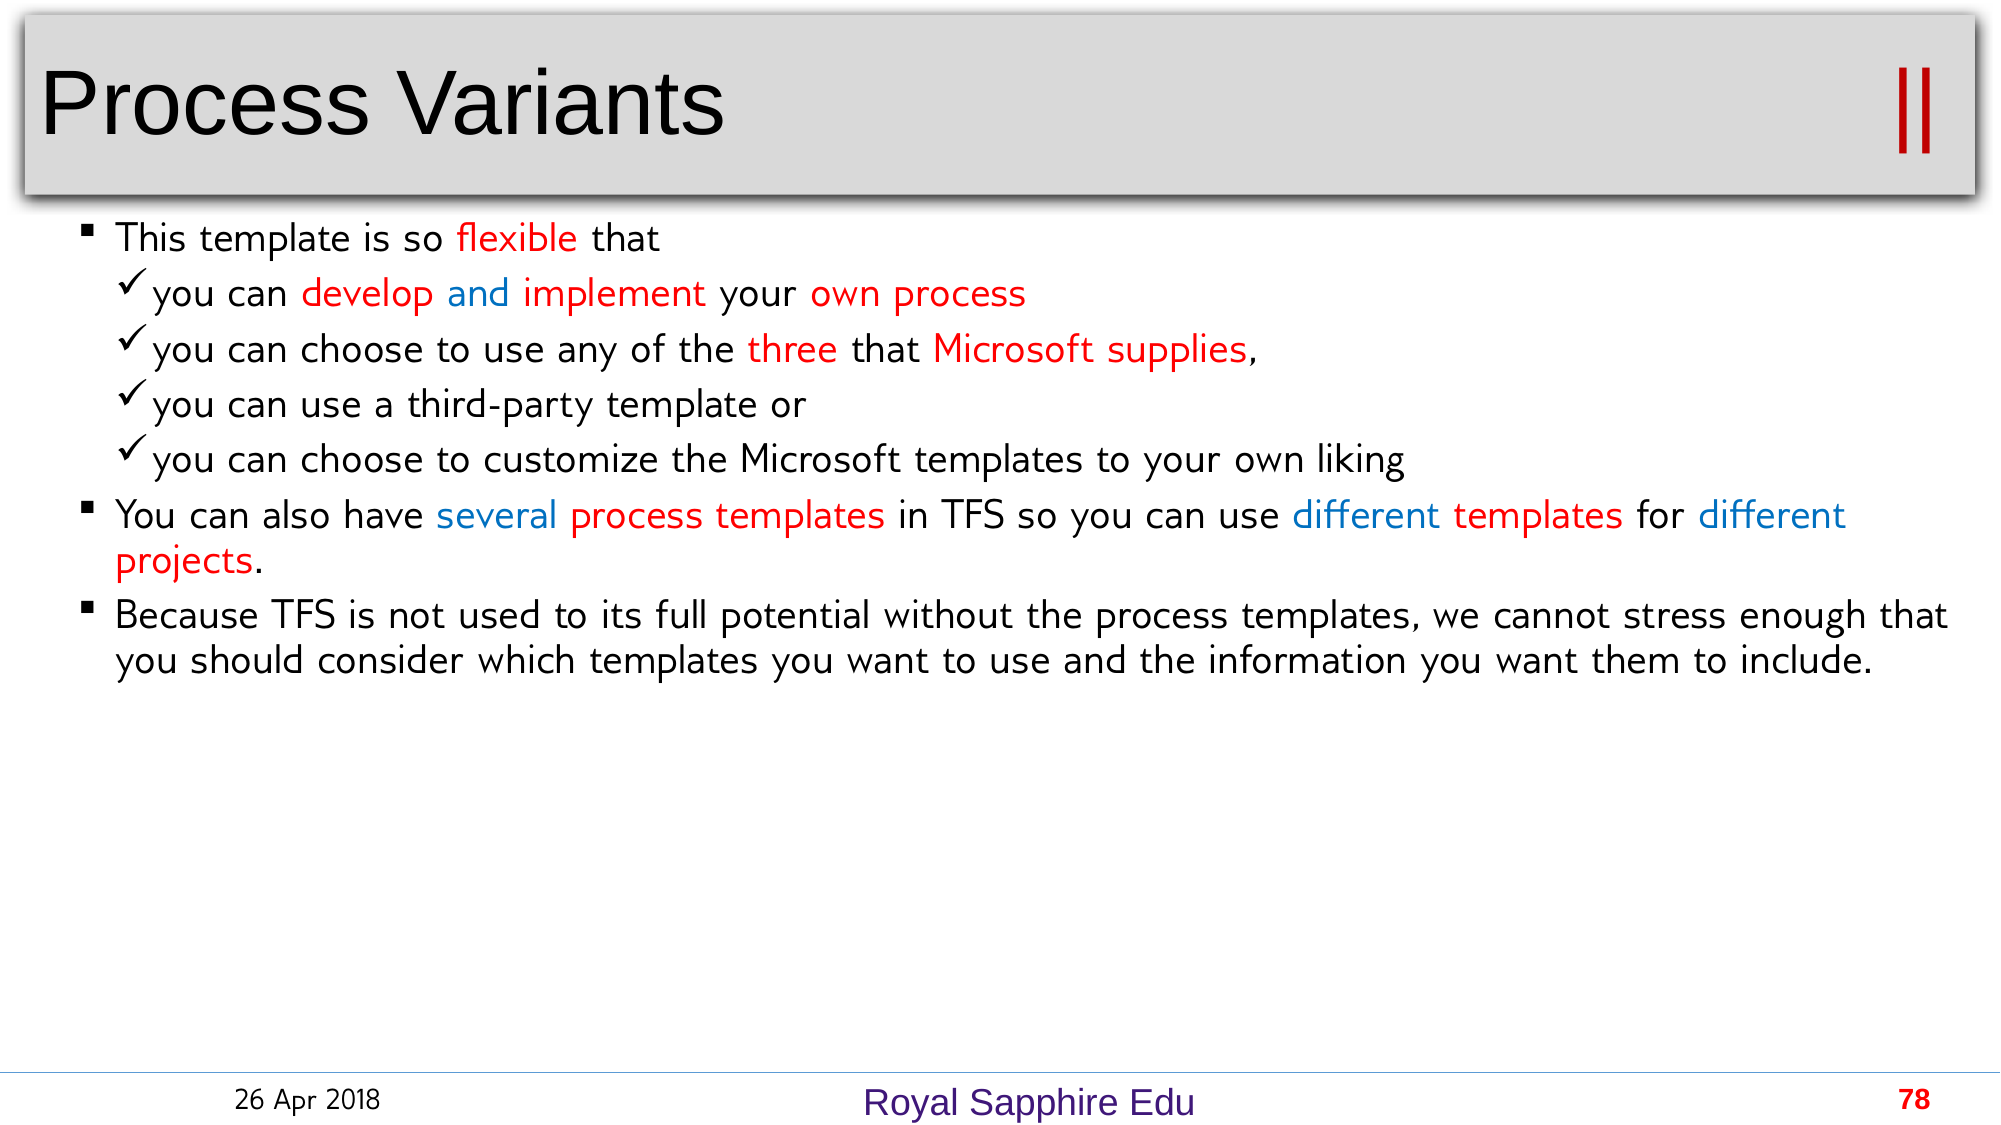

# Process Variants								  ||
This template is so flexible that
you can develop and implement your own process
you can choose to use any of the three that Microsoft supplies,
you can use a third-party template or
you can choose to customize the Microsoft templates to your own liking
You can also have several process templates in TFS so you can use different templates for different projects.
Because TFS is not used to its full potential without the process templates, we cannot stress enough that you should consider which templates you want to use and the information you want them to include.
26 Apr 2018
78